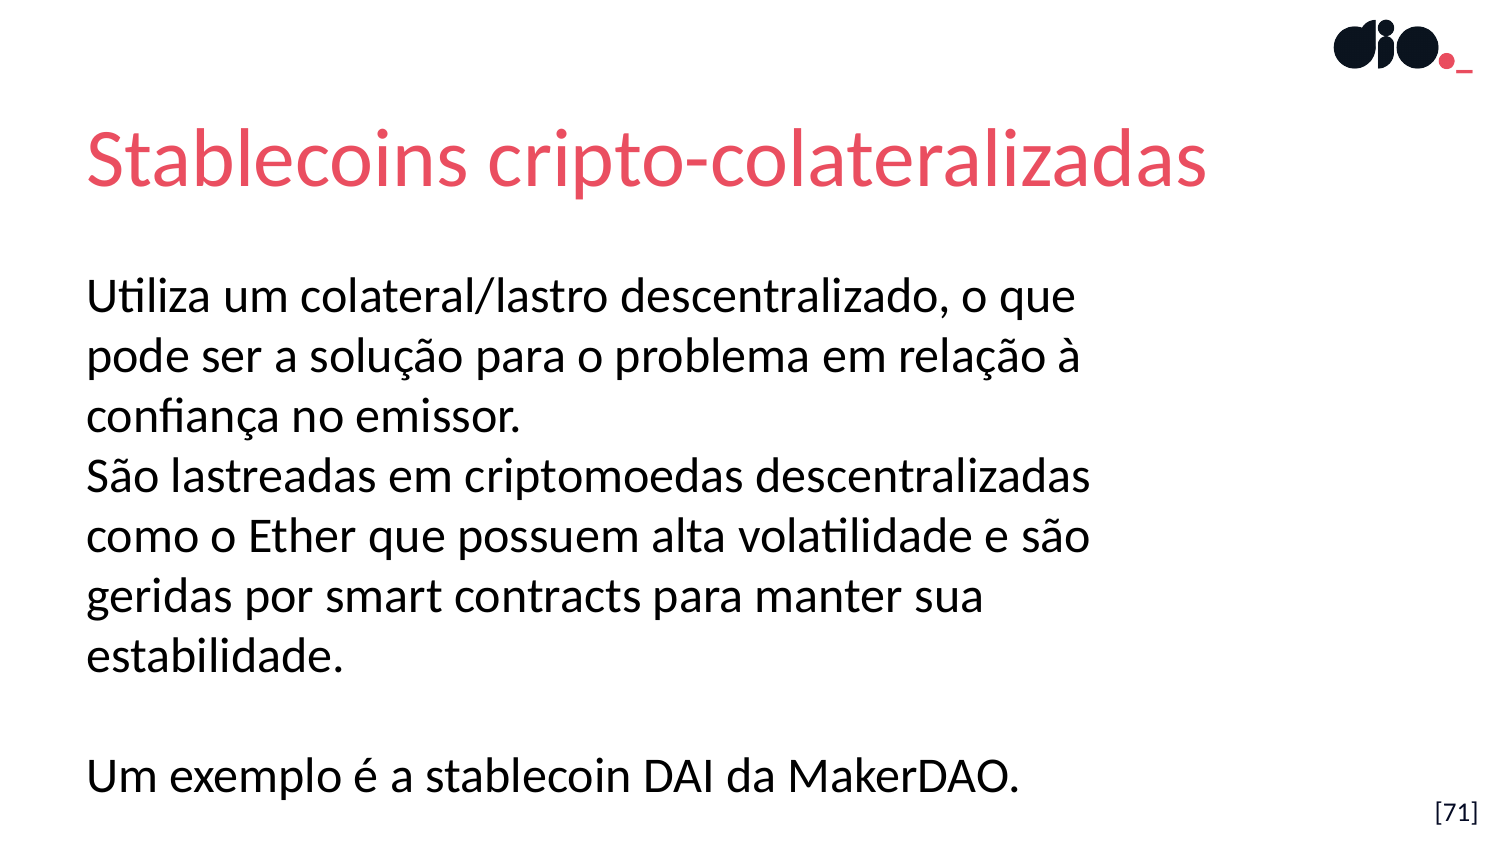

Stablecoins cripto-colateralizadas
Utiliza um colateral/lastro descentralizado, o que pode ser a solução para o problema em relação à confiança no emissor.
São lastreadas em criptomoedas descentralizadas como o Ether que possuem alta volatilidade e são geridas por smart contracts para manter sua estabilidade.

Um exemplo é a stablecoin DAI da MakerDAO.
[71]